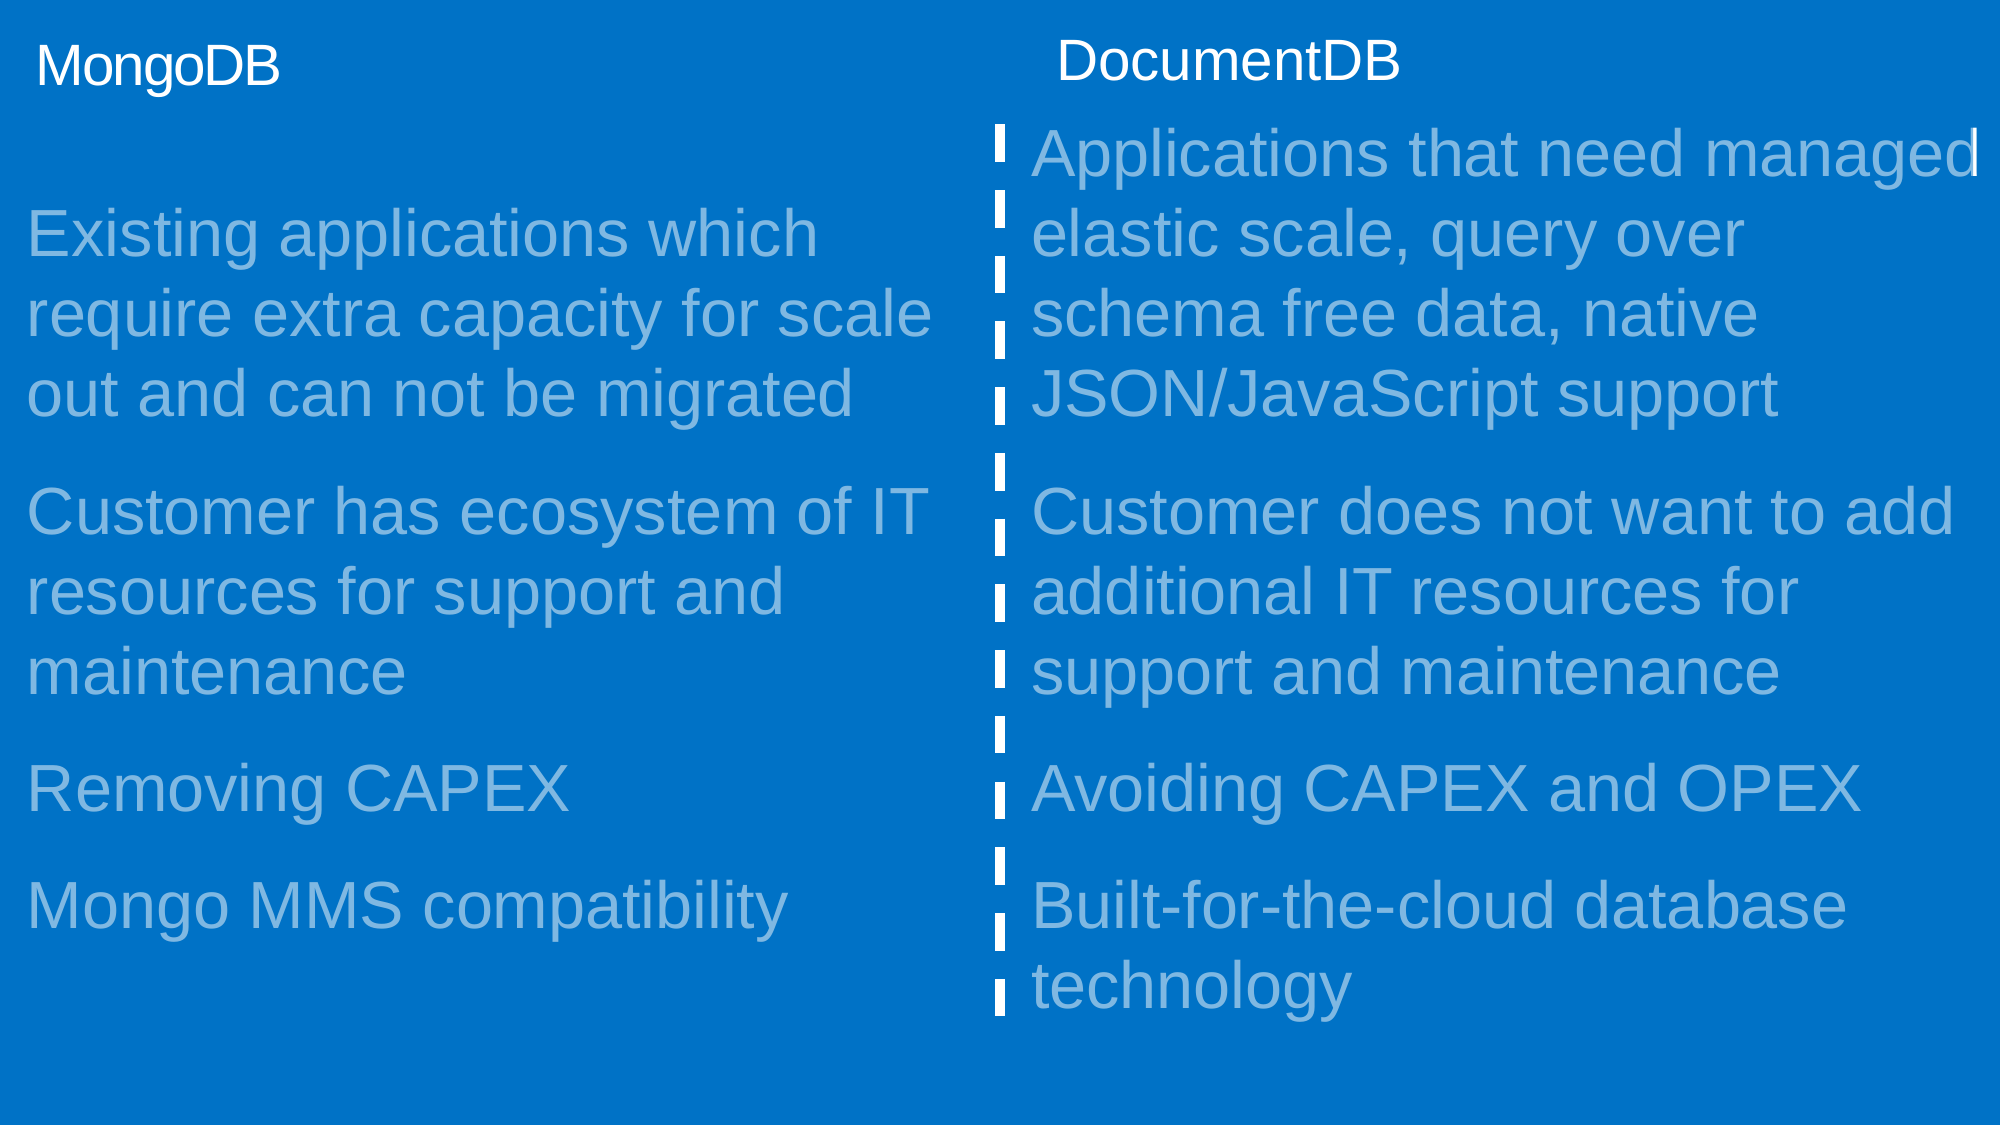

MongoDB
DocumentDB
Existing applications which require extra capacity for scale out and can not be migrated
Customer has ecosystem of IT resources for support and maintenance
Removing CAPEX
Mongo MMS compatibility
Applications that need managed elastic scale, query over schema free data, native JSON/JavaScript support
Customer does not want to add additional IT resources for support and maintenance
Avoiding CAPEX and OPEX
Built-for-the-cloud database technology